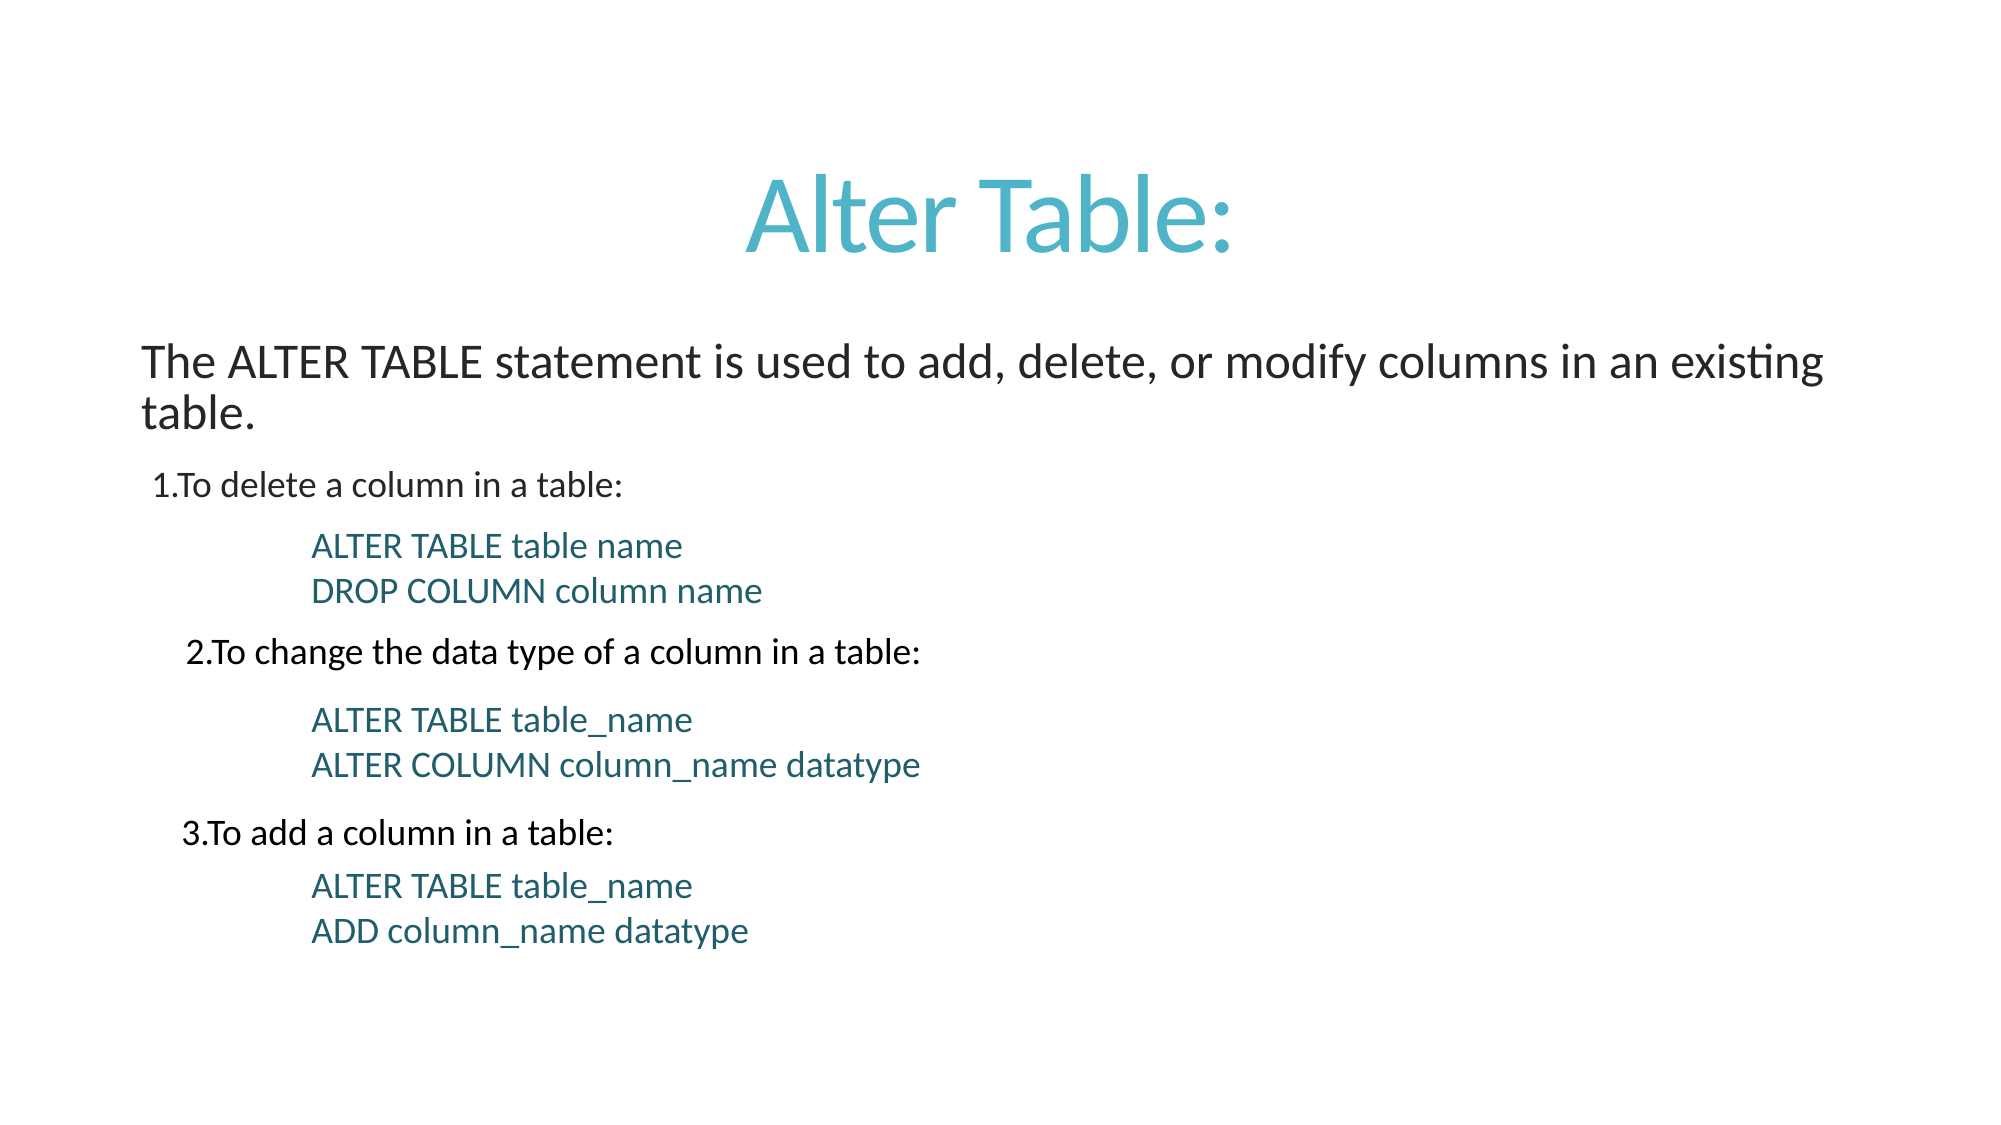

# Alter Table:
The ALTER TABLE statement is used to add, delete, or modify columns in an existing table.
   1.To delete a column in a table:

ALTER TABLE table name
DROP COLUMN column name
2.To change the data type of a column in a table:
ALTER TABLE table_name
ALTER COLUMN column_name datatype
3.To add a column in a table:
ALTER TABLE table_name
ADD column_name datatype